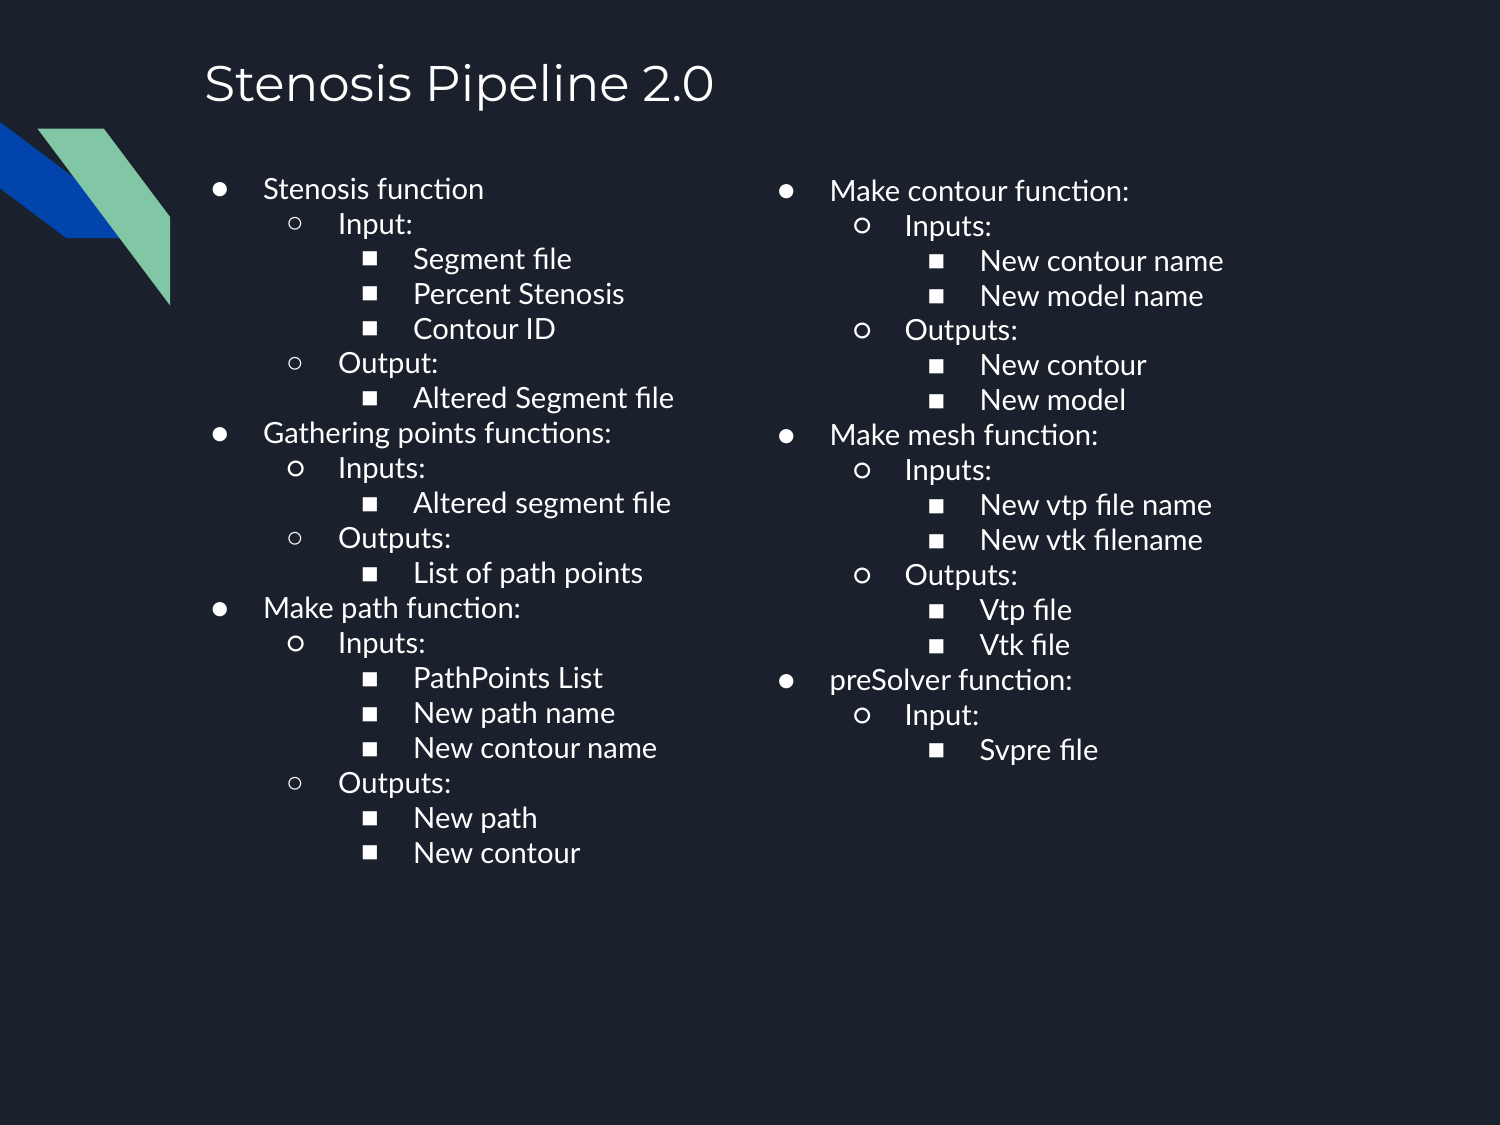

# Stenosis Pipeline 2.0
Stenosis function
Input:
Segment file
Percent Stenosis
Contour ID
Output:
Altered Segment file
Gathering points functions:
Inputs:
Altered segment file
Outputs:
List of path points
Make path function:
Inputs:
PathPoints List
New path name
New contour name
Outputs:
New path
New contour

Make contour function:
Inputs:
New contour name
New model name
Outputs:
New contour
New model
Make mesh function:
Inputs:
New vtp file name
New vtk filename
Outputs:
Vtp file
Vtk file
preSolver function:
Input:
Svpre file